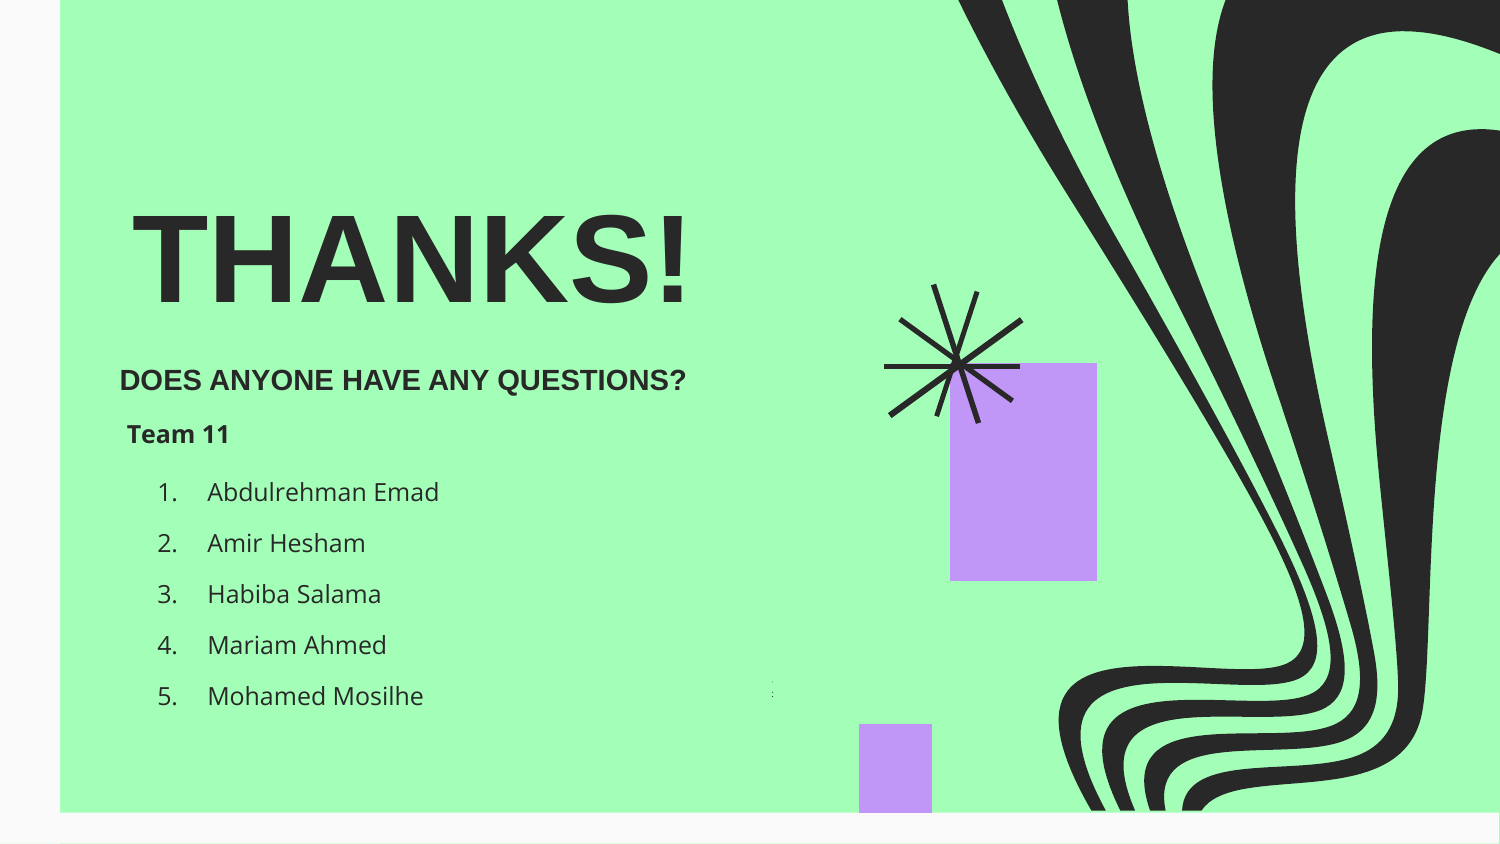

# THANKS!

DOES ANYONE HAVE ANY QUESTIONS?

Team 11
Abdulrehman Emad
Amir Hesham
Habiba Salama
Mariam Ahmed
Mohamed Mosilhe